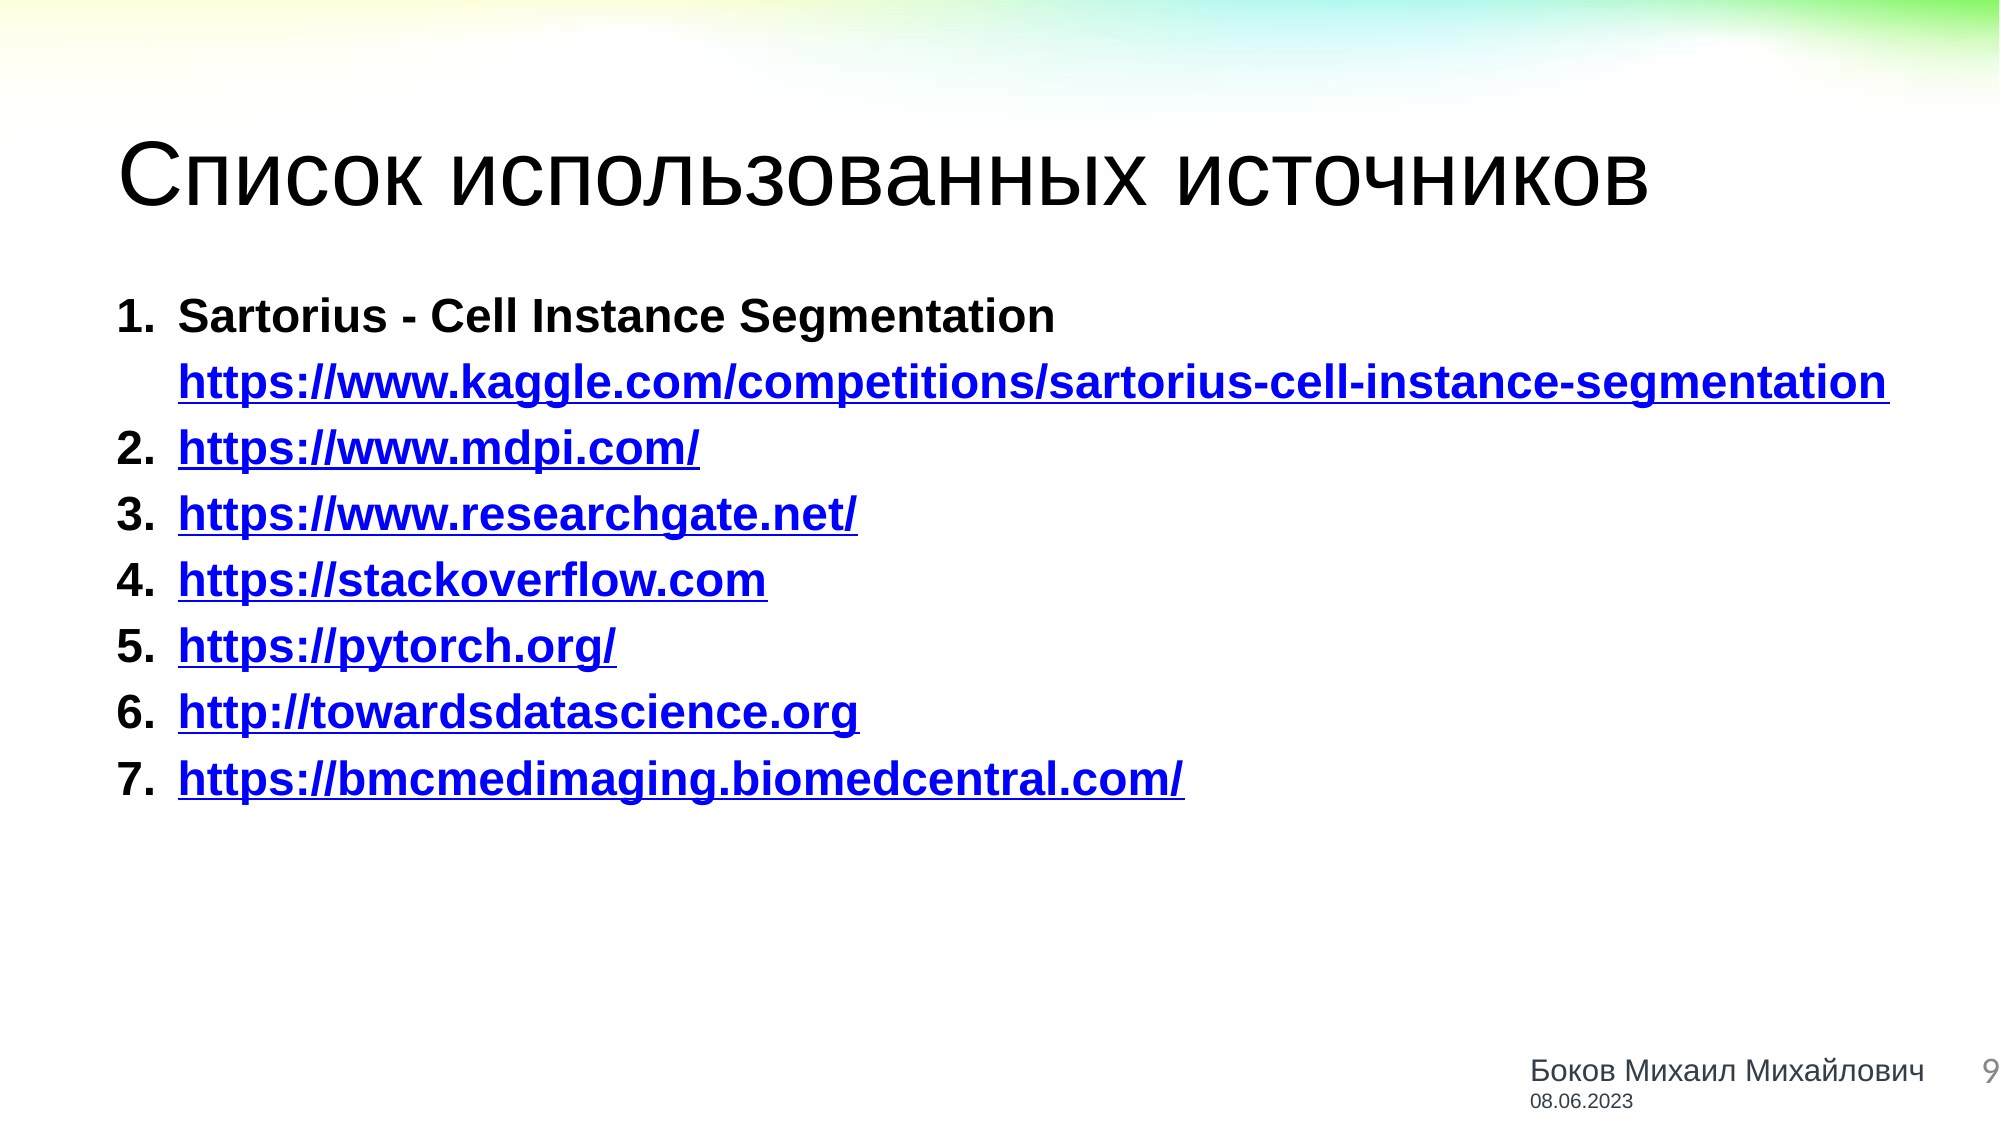

# Список использованных источников

Sartorius - Cell Instance Segmentation https://www.kaggle.com/competitions/sartorius-cell-instance-segmentation
https://www.mdpi.com/
https://www.researchgate.net/
https://stackoverflow.com
https://pytorch.org/
http://towardsdatascience.org
https://bmcmedimaging.biomedcentral.com/

Боков Михаил Михайлович
08.06.2023
9